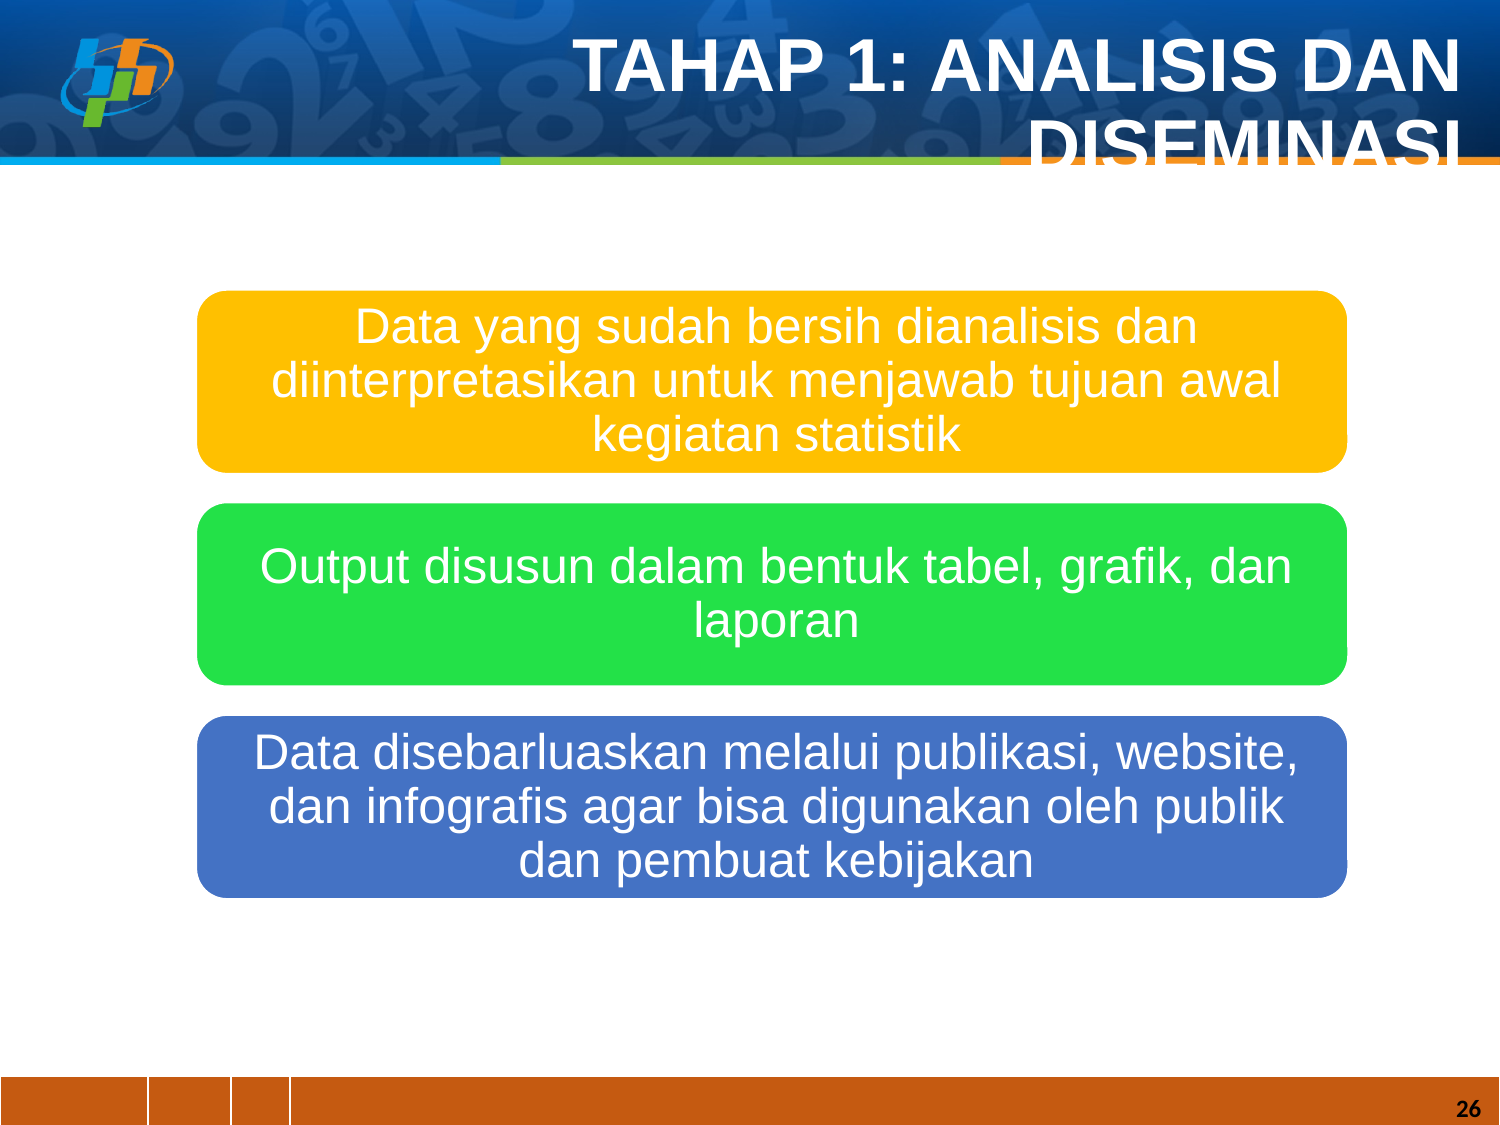

TAHAP 1: ANALISIS DAN DISEMINASI
Data yang sudah bersih dianalisis dan diinterpretasikan untuk menjawab tujuan awal kegiatan statistik
Output disusun dalam bentuk tabel, grafik, dan laporan
Data disebarluaskan melalui publikasi, website, dan infografis agar bisa digunakan oleh publik dan pembuat kebijakan
|  |  |  |  |
| --- | --- | --- | --- |
26